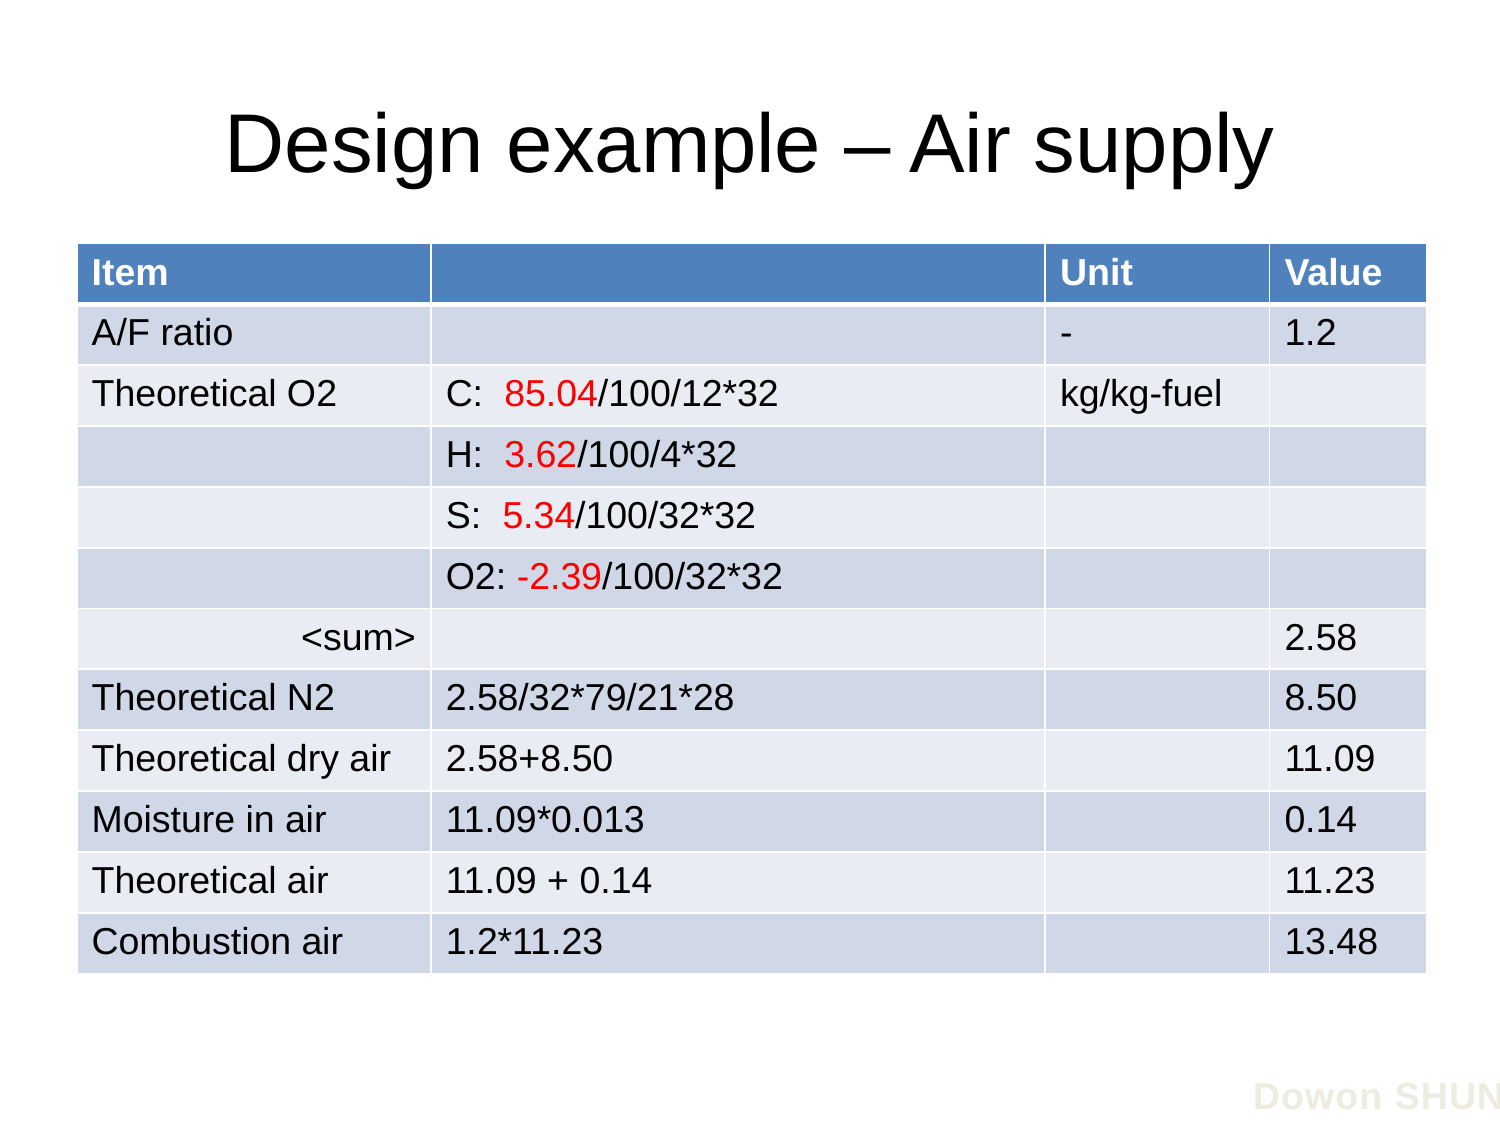

# Design example – Air supply
| Item |  | Unit | Value |
| --- | --- | --- | --- |
| A/F ratio |  | - | 1.2 |
| Theoretical O2 | C: 85.04/100/12\*32 | kg/kg-fuel |  |
|  | H: 3.62/100/4\*32 |  |  |
|  | S: 5.34/100/32\*32 |  |  |
|  | O2: -2.39/100/32\*32 |  |  |
| <sum> |  |  | 2.58 |
| Theoretical N2 | 2.58/32\*79/21\*28 |  | 8.50 |
| Theoretical dry air | 2.58+8.50 |  | 11.09 |
| Moisture in air | 11.09\*0.013 |  | 0.14 |
| Theoretical air | 11.09 + 0.14 |  | 11.23 |
| Combustion air | 1.2\*11.23 |  | 13.48 |